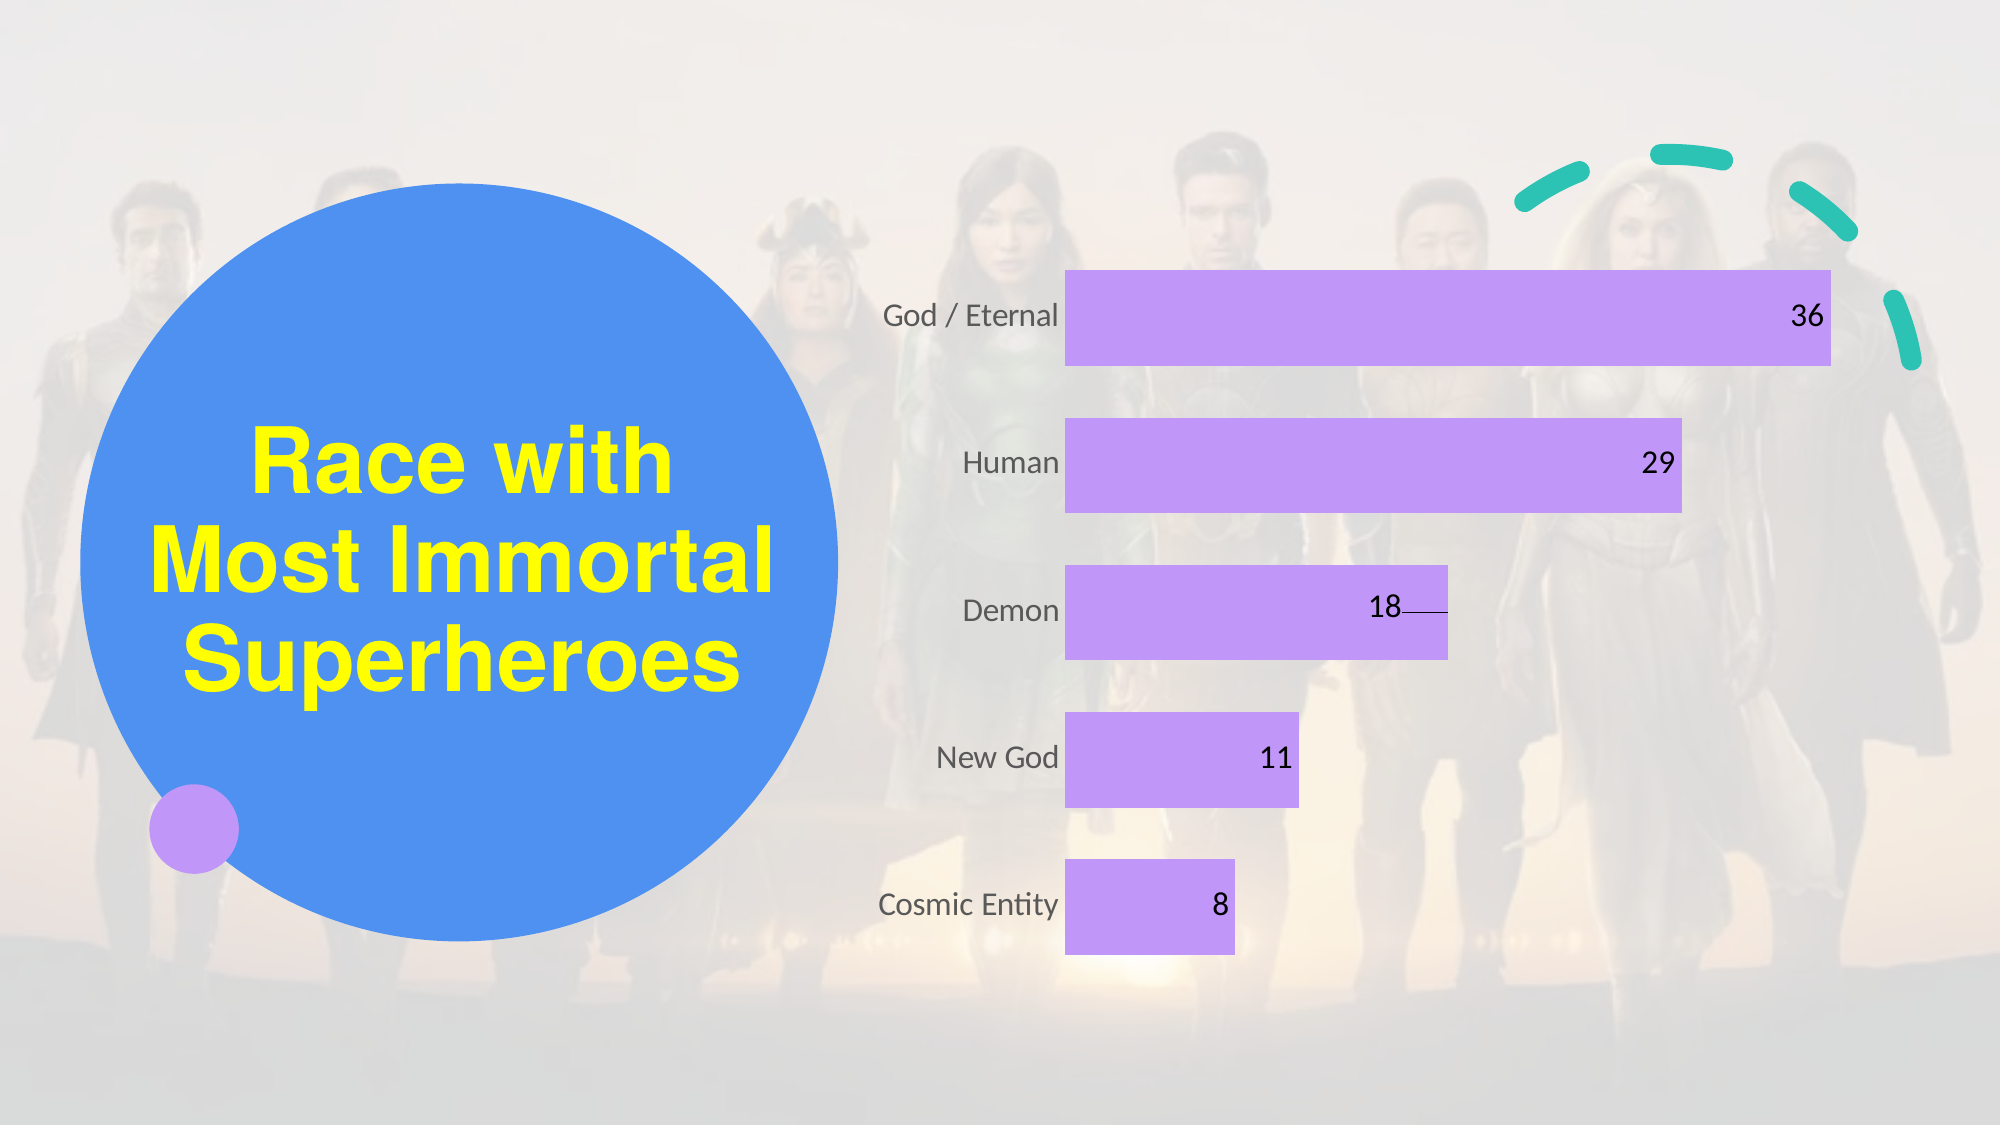

# Race with Most Immortal Superheroes

### Chart

| Category | count |
|---|---|
| God / Eternal | 36.0 |
| Human | 29.0 |
| Demon | 18.0 |
| New God | 11.0 |
| Cosmic Entity | 8.0 |